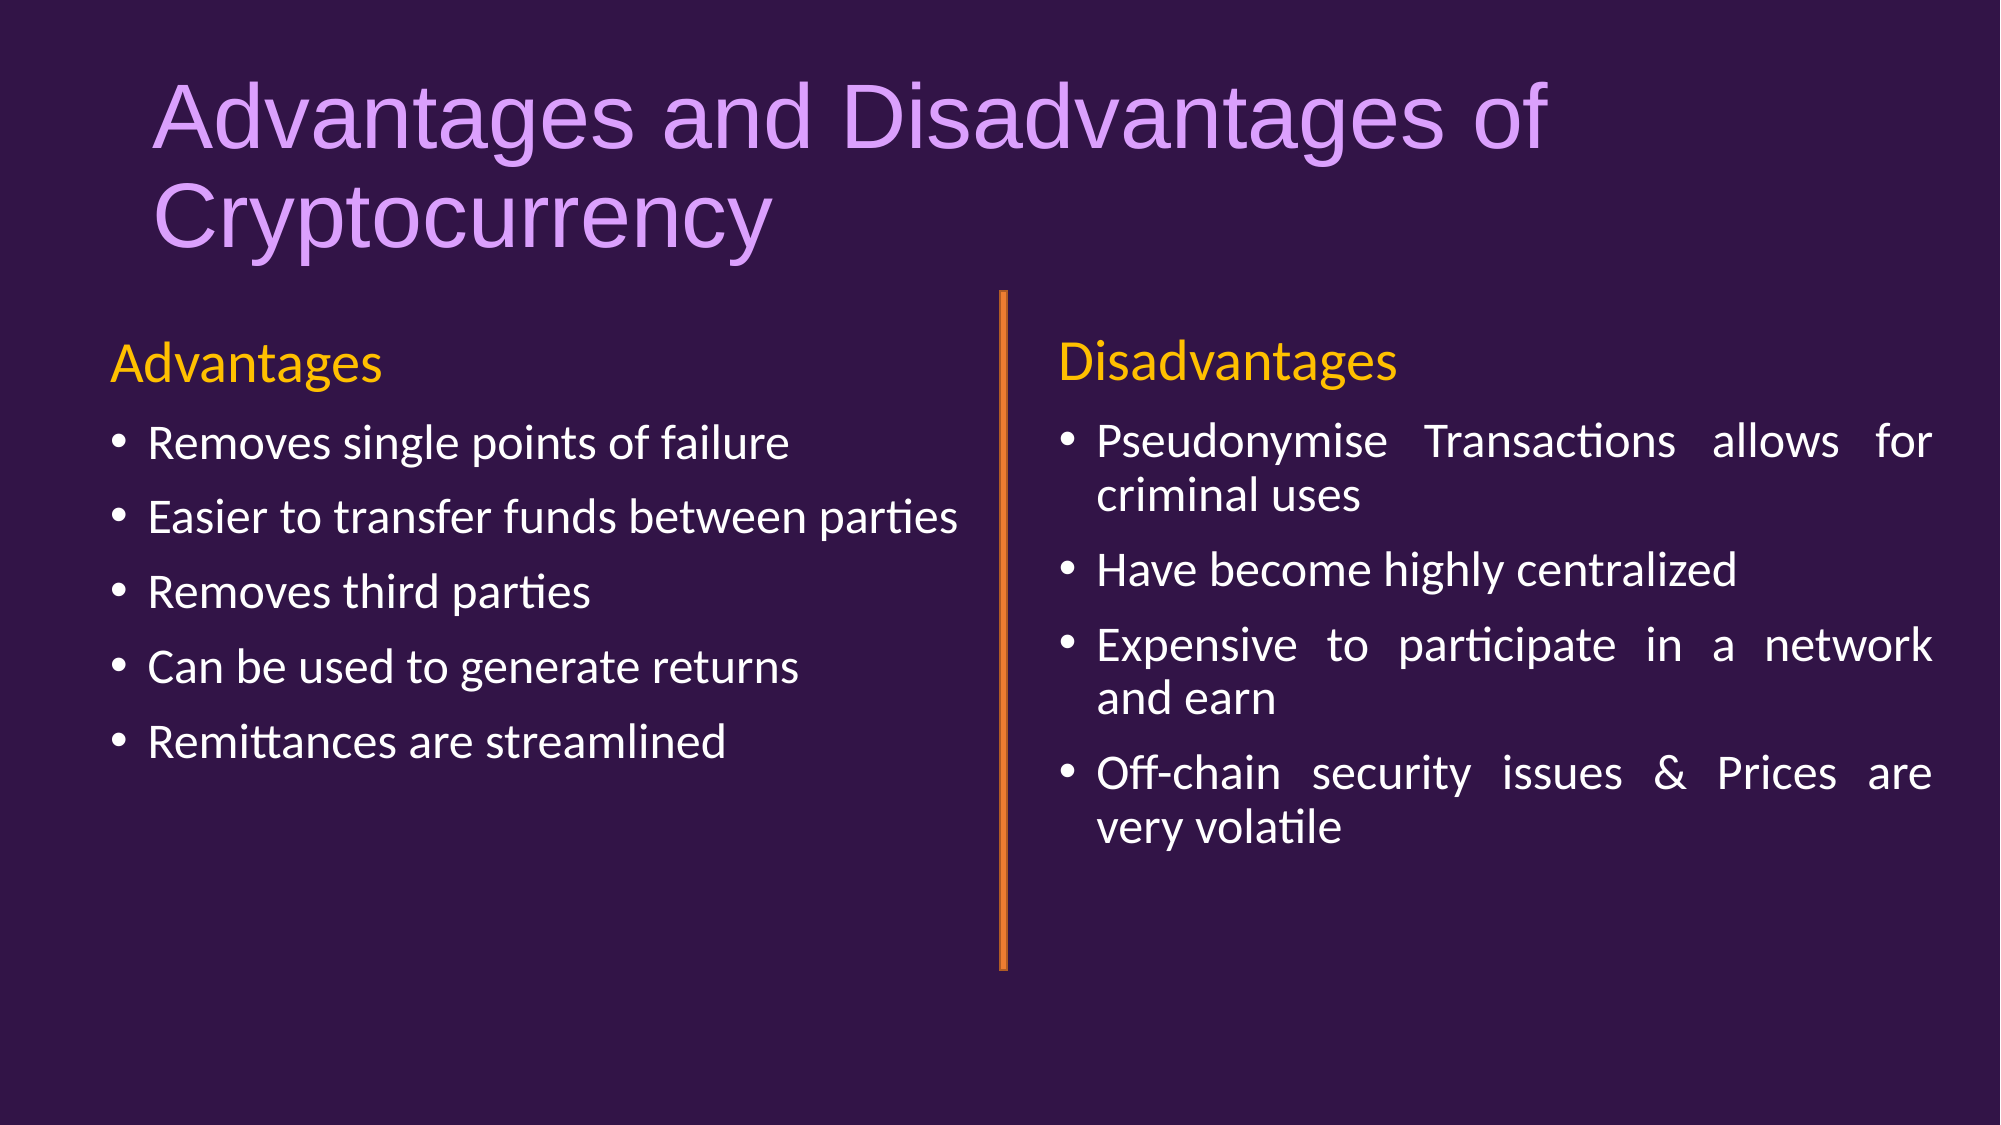

# Advantages and Disadvantages of Cryptocurrency

Disadvantages
Pseudonymise Transactions allows for criminal uses
Have become highly centralized
Expensive to participate in a network and earn
Off-chain security issues & Prices are very volatile

Advantages
Removes single points of failure
Easier to transfer funds between parties
Removes third parties
Can be used to generate returns
Remittances are streamlined